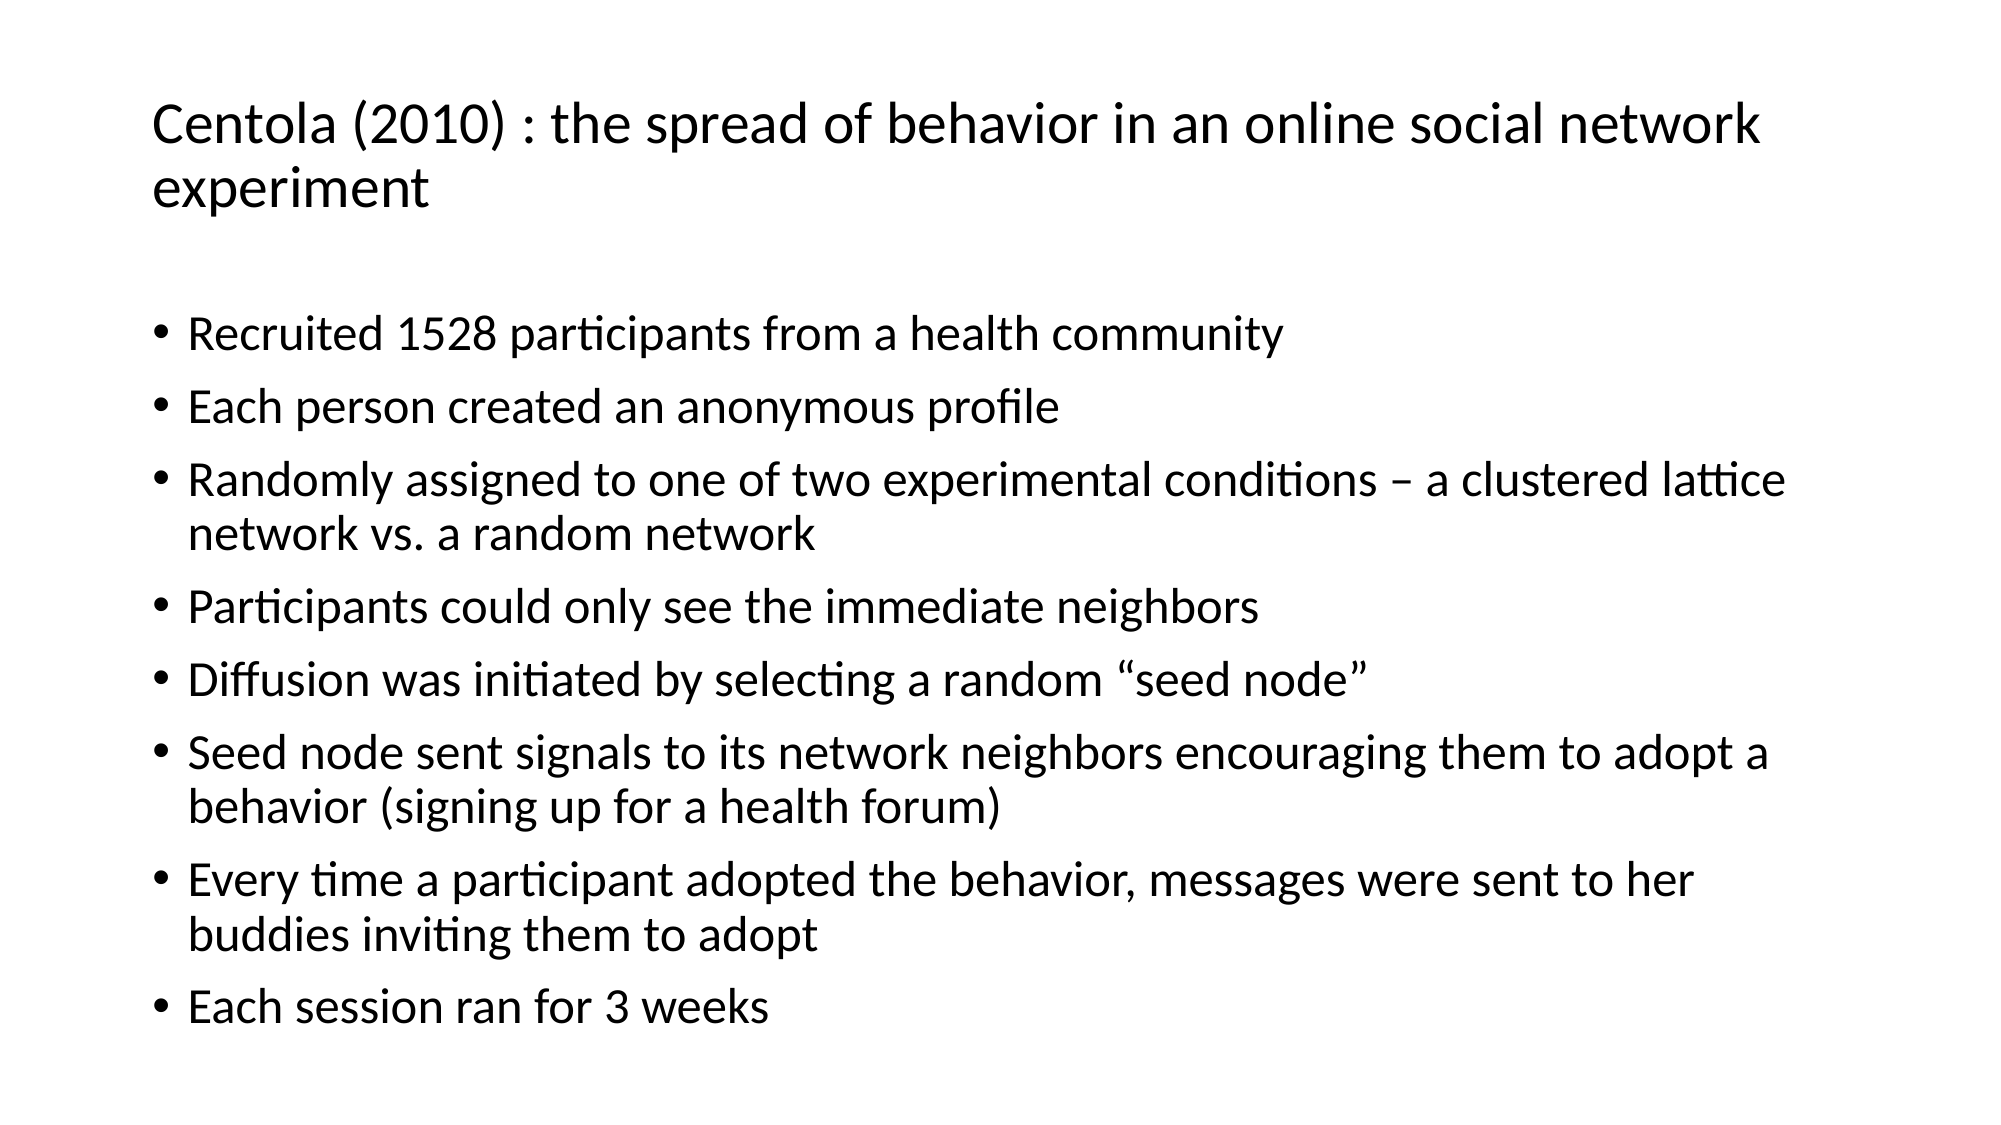

# Centola (2010) : the spread of behavior in an online social network experiment
Recruited 1528 participants from a health community
Each person created an anonymous profile
Randomly assigned to one of two experimental conditions – a clustered lattice network vs. a random network
Participants could only see the immediate neighbors
Diffusion was initiated by selecting a random “seed node”
Seed node sent signals to its network neighbors encouraging them to adopt a behavior (signing up for a health forum)
Every time a participant adopted the behavior, messages were sent to her buddies inviting them to adopt
Each session ran for 3 weeks